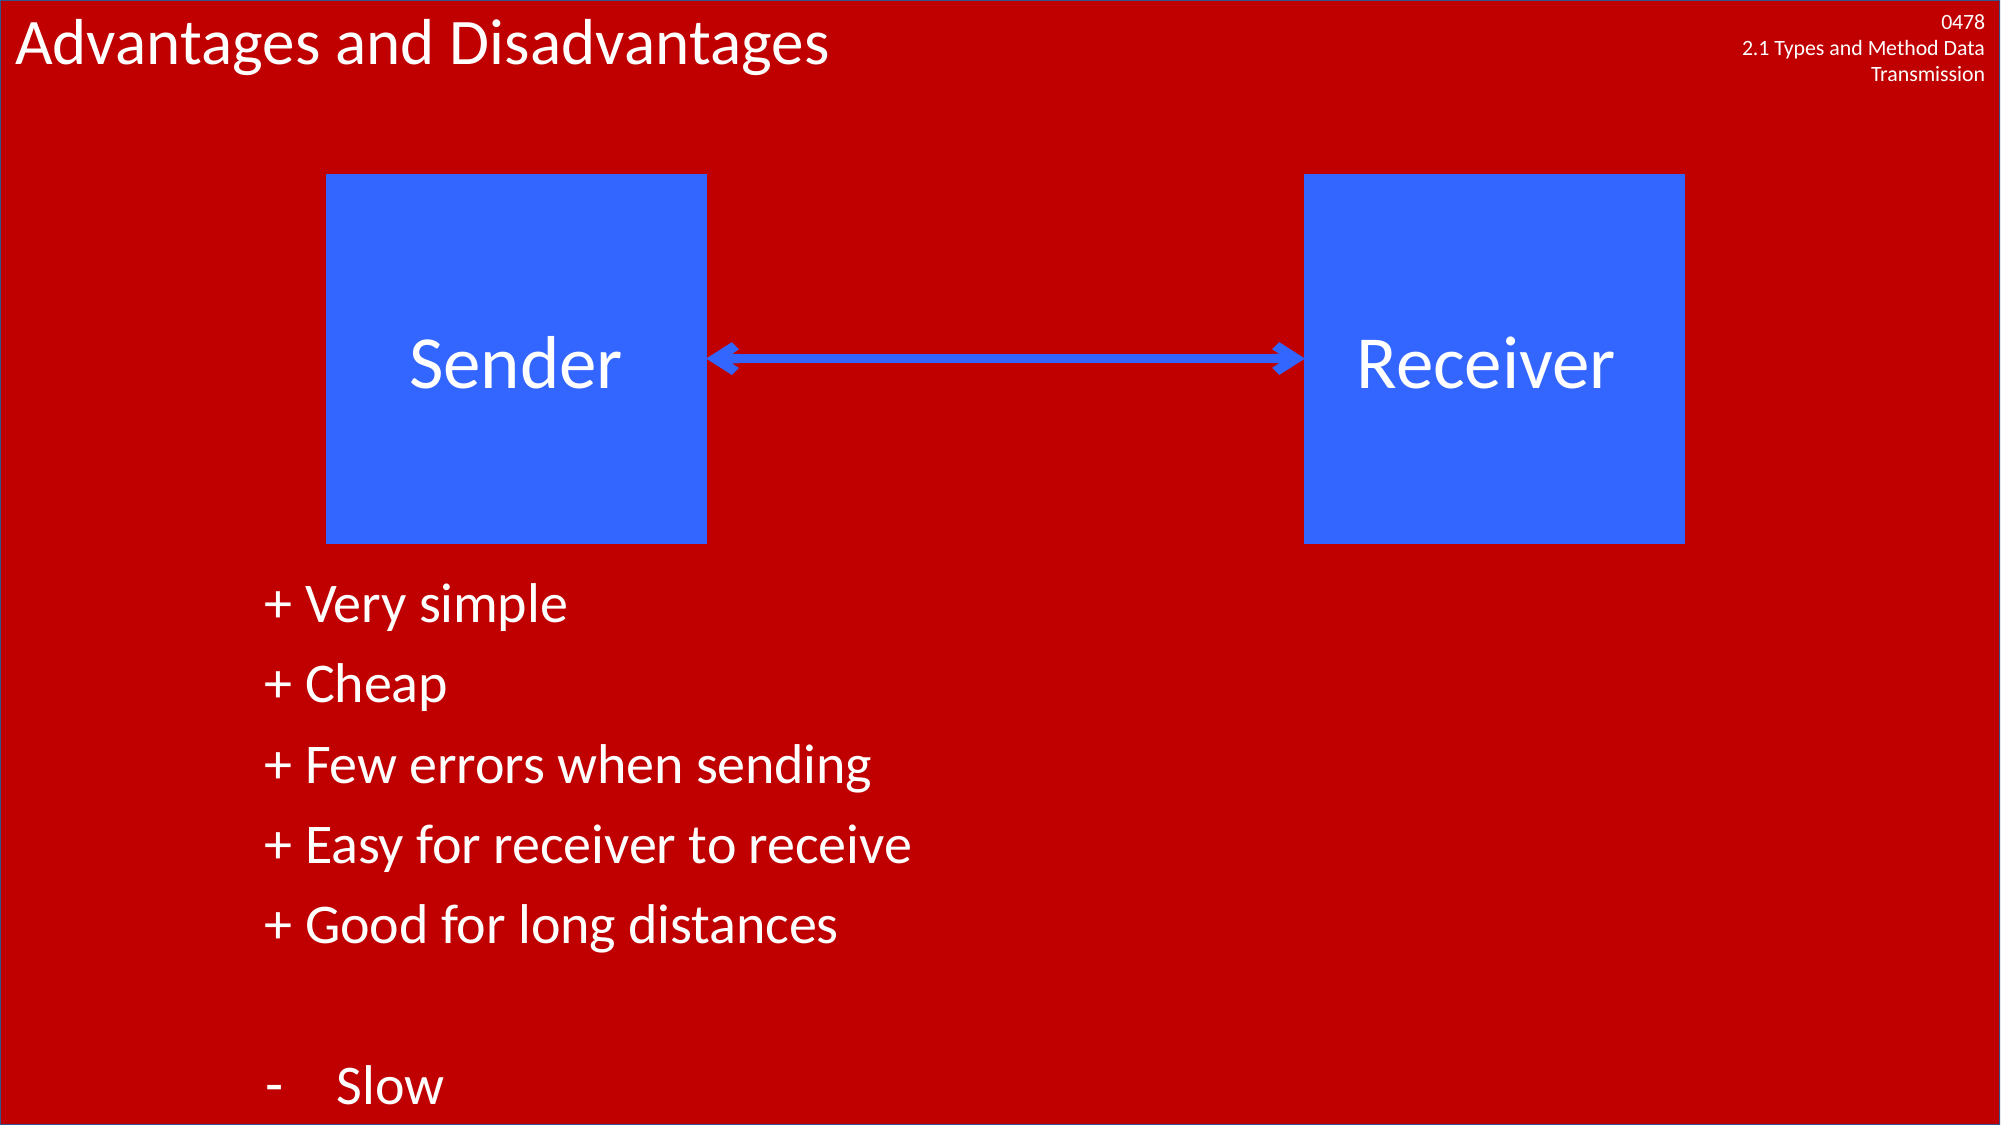

# Advantages and Disadvantages
Sender
Receiver
+ Very simple
+ Cheap
+ Few errors when sending
+ Easy for receiver to receive
+ Good for long distances

Slow